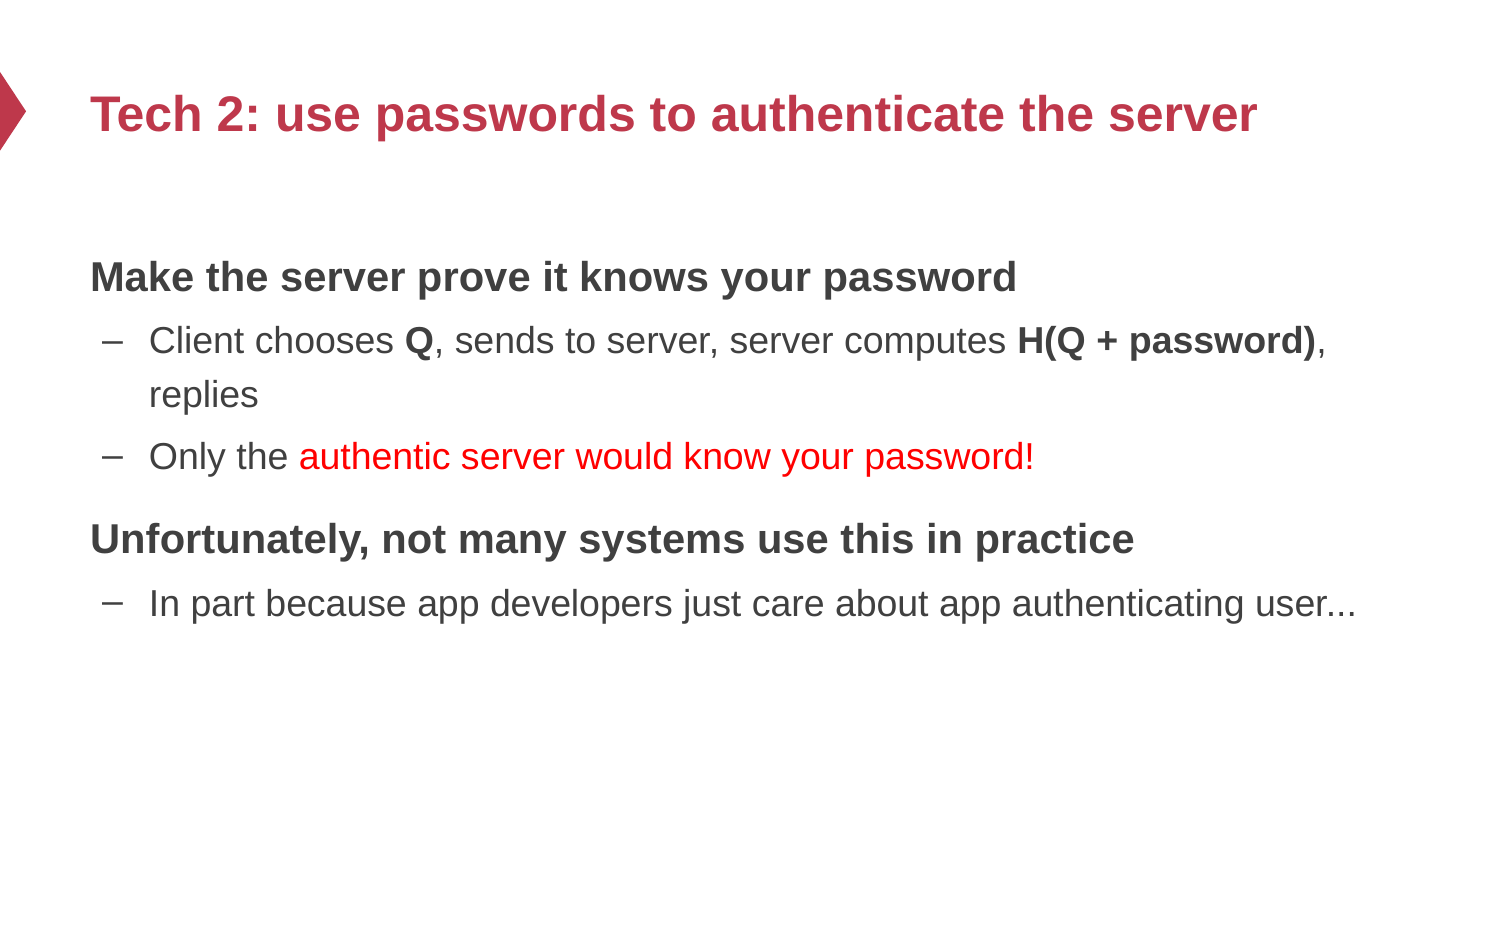

# Tech 2: use passwords to authenticate the server
Make the server prove it knows your password
Client chooses Q, sends to server, server computes H(Q + password), replies
Only the authentic server would know your password!
Unfortunately, not many systems use this in practice
In part because app developers just care about app authenticating user...
40